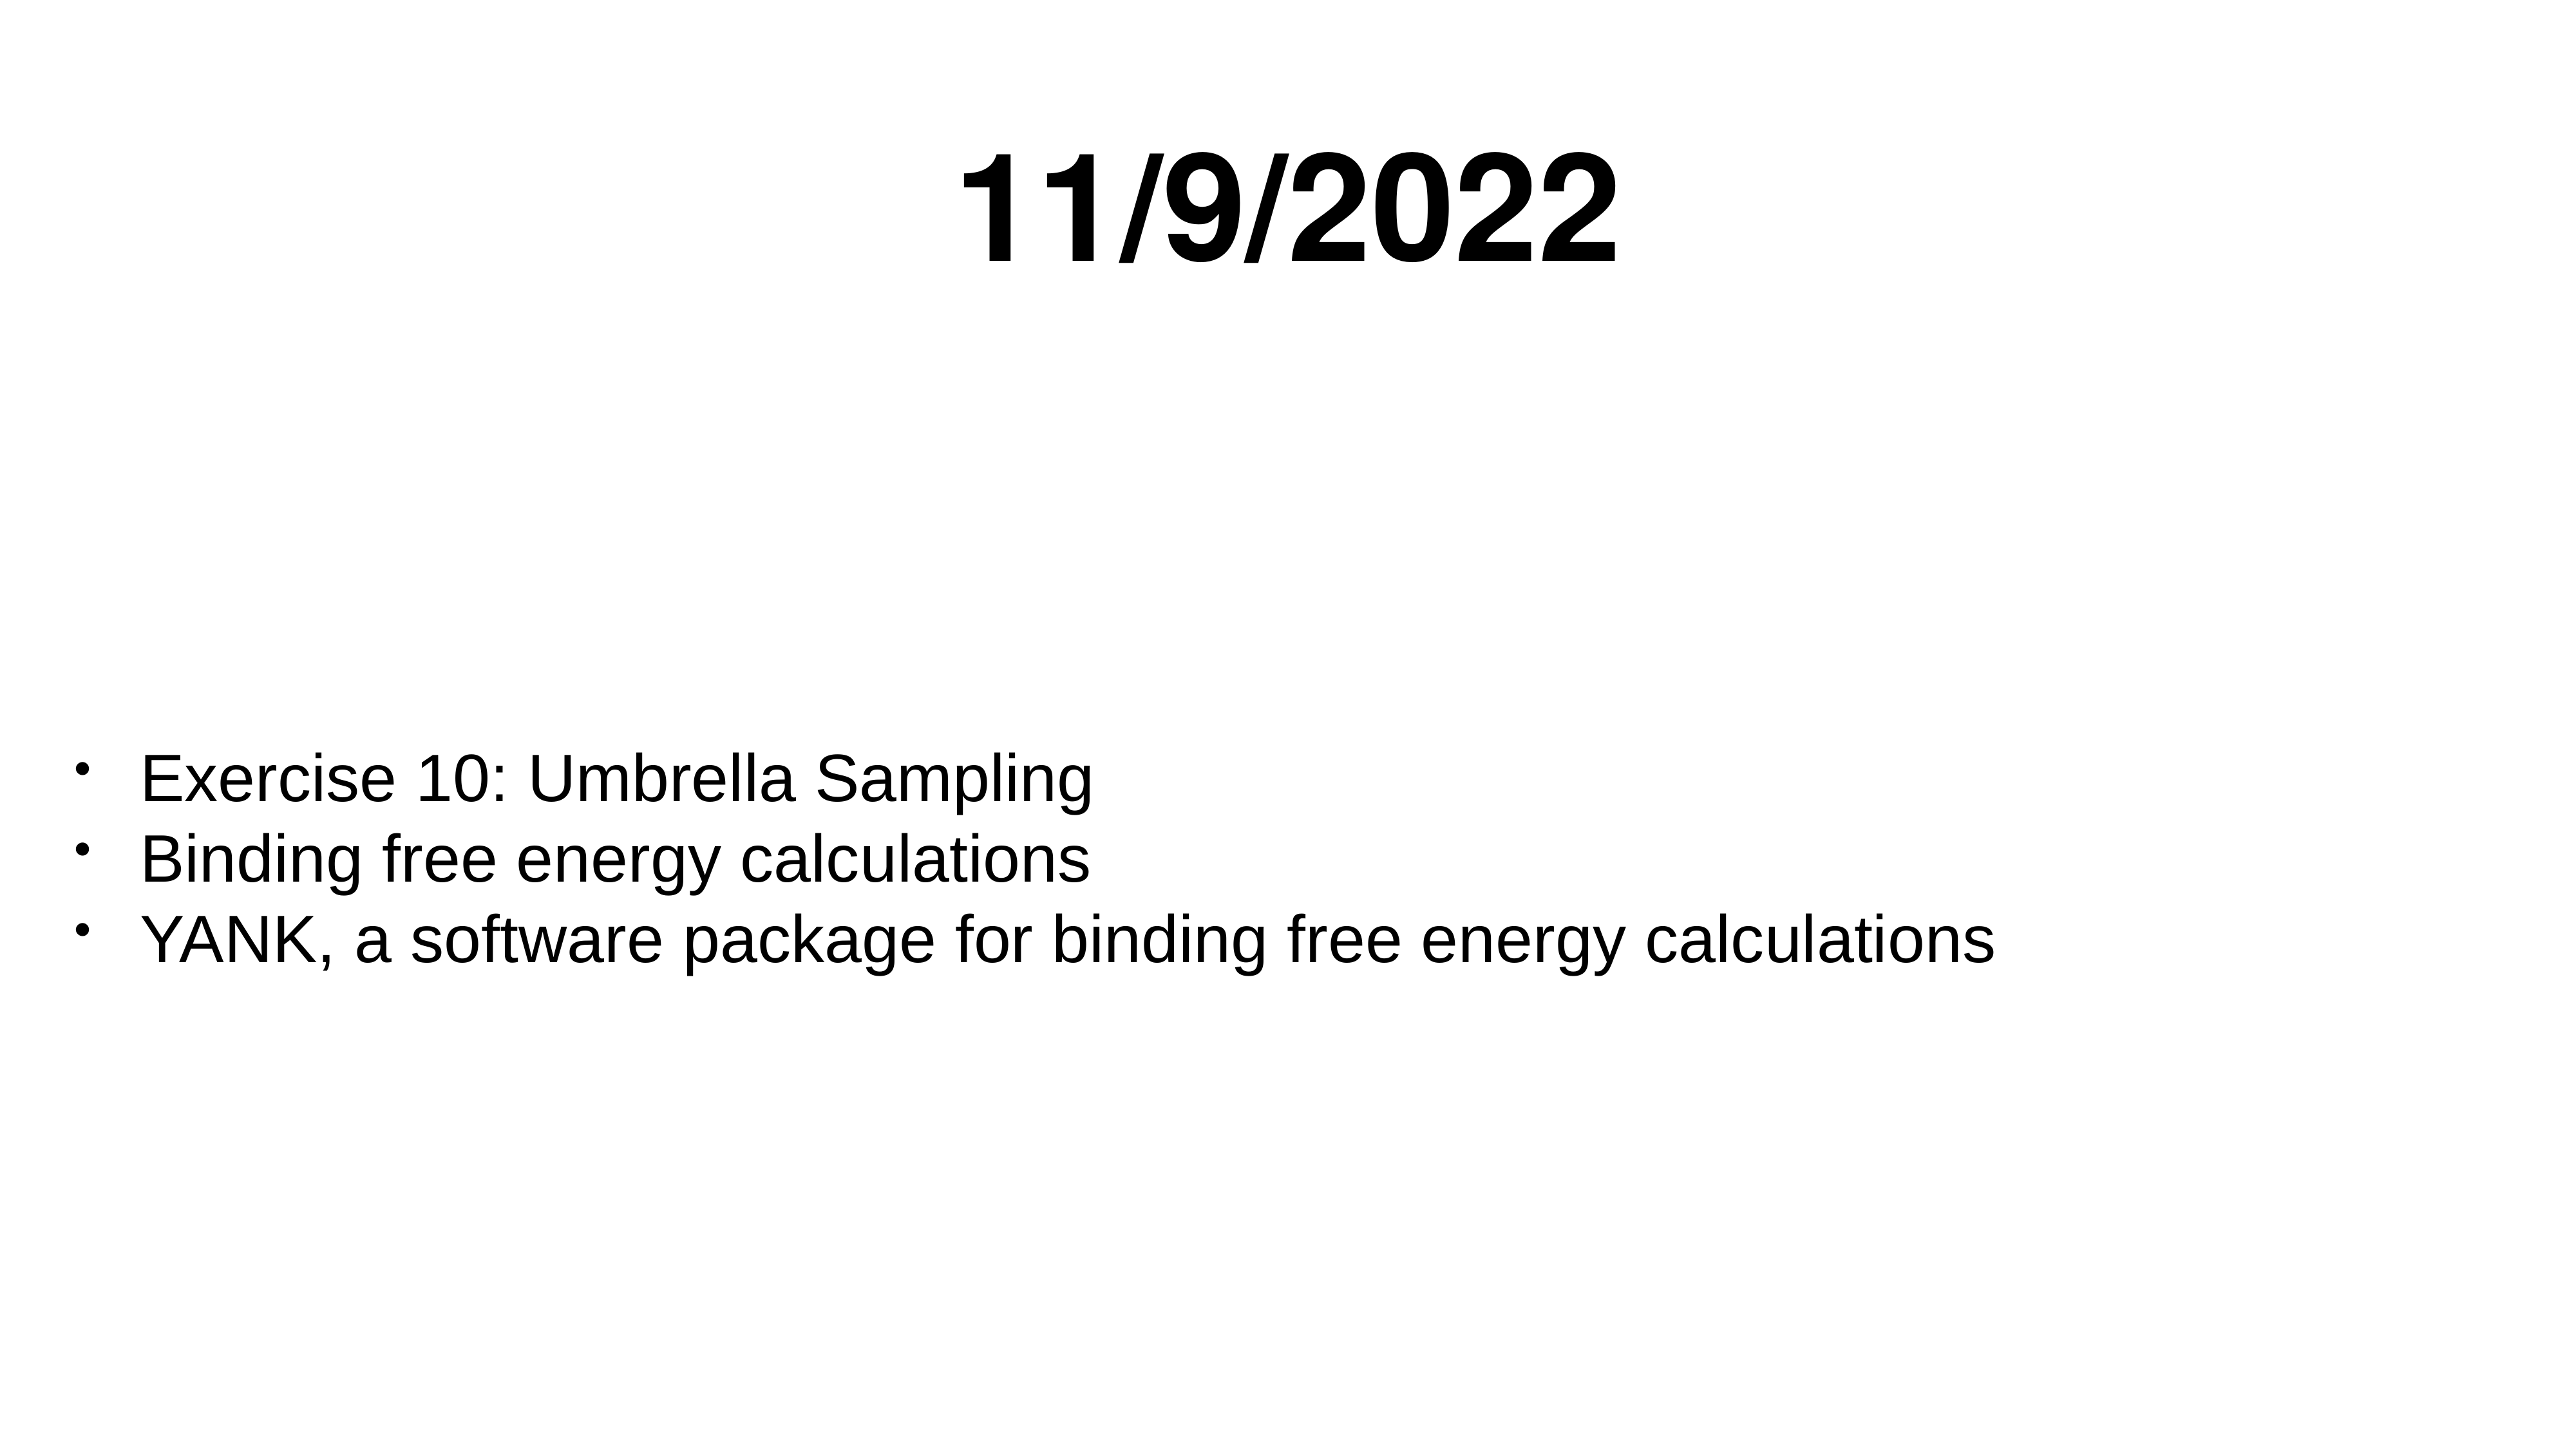

# 11/9/2022
Exercise 10: Umbrella Sampling
Binding free energy calculations
YANK, a software package for binding free energy calculations
1